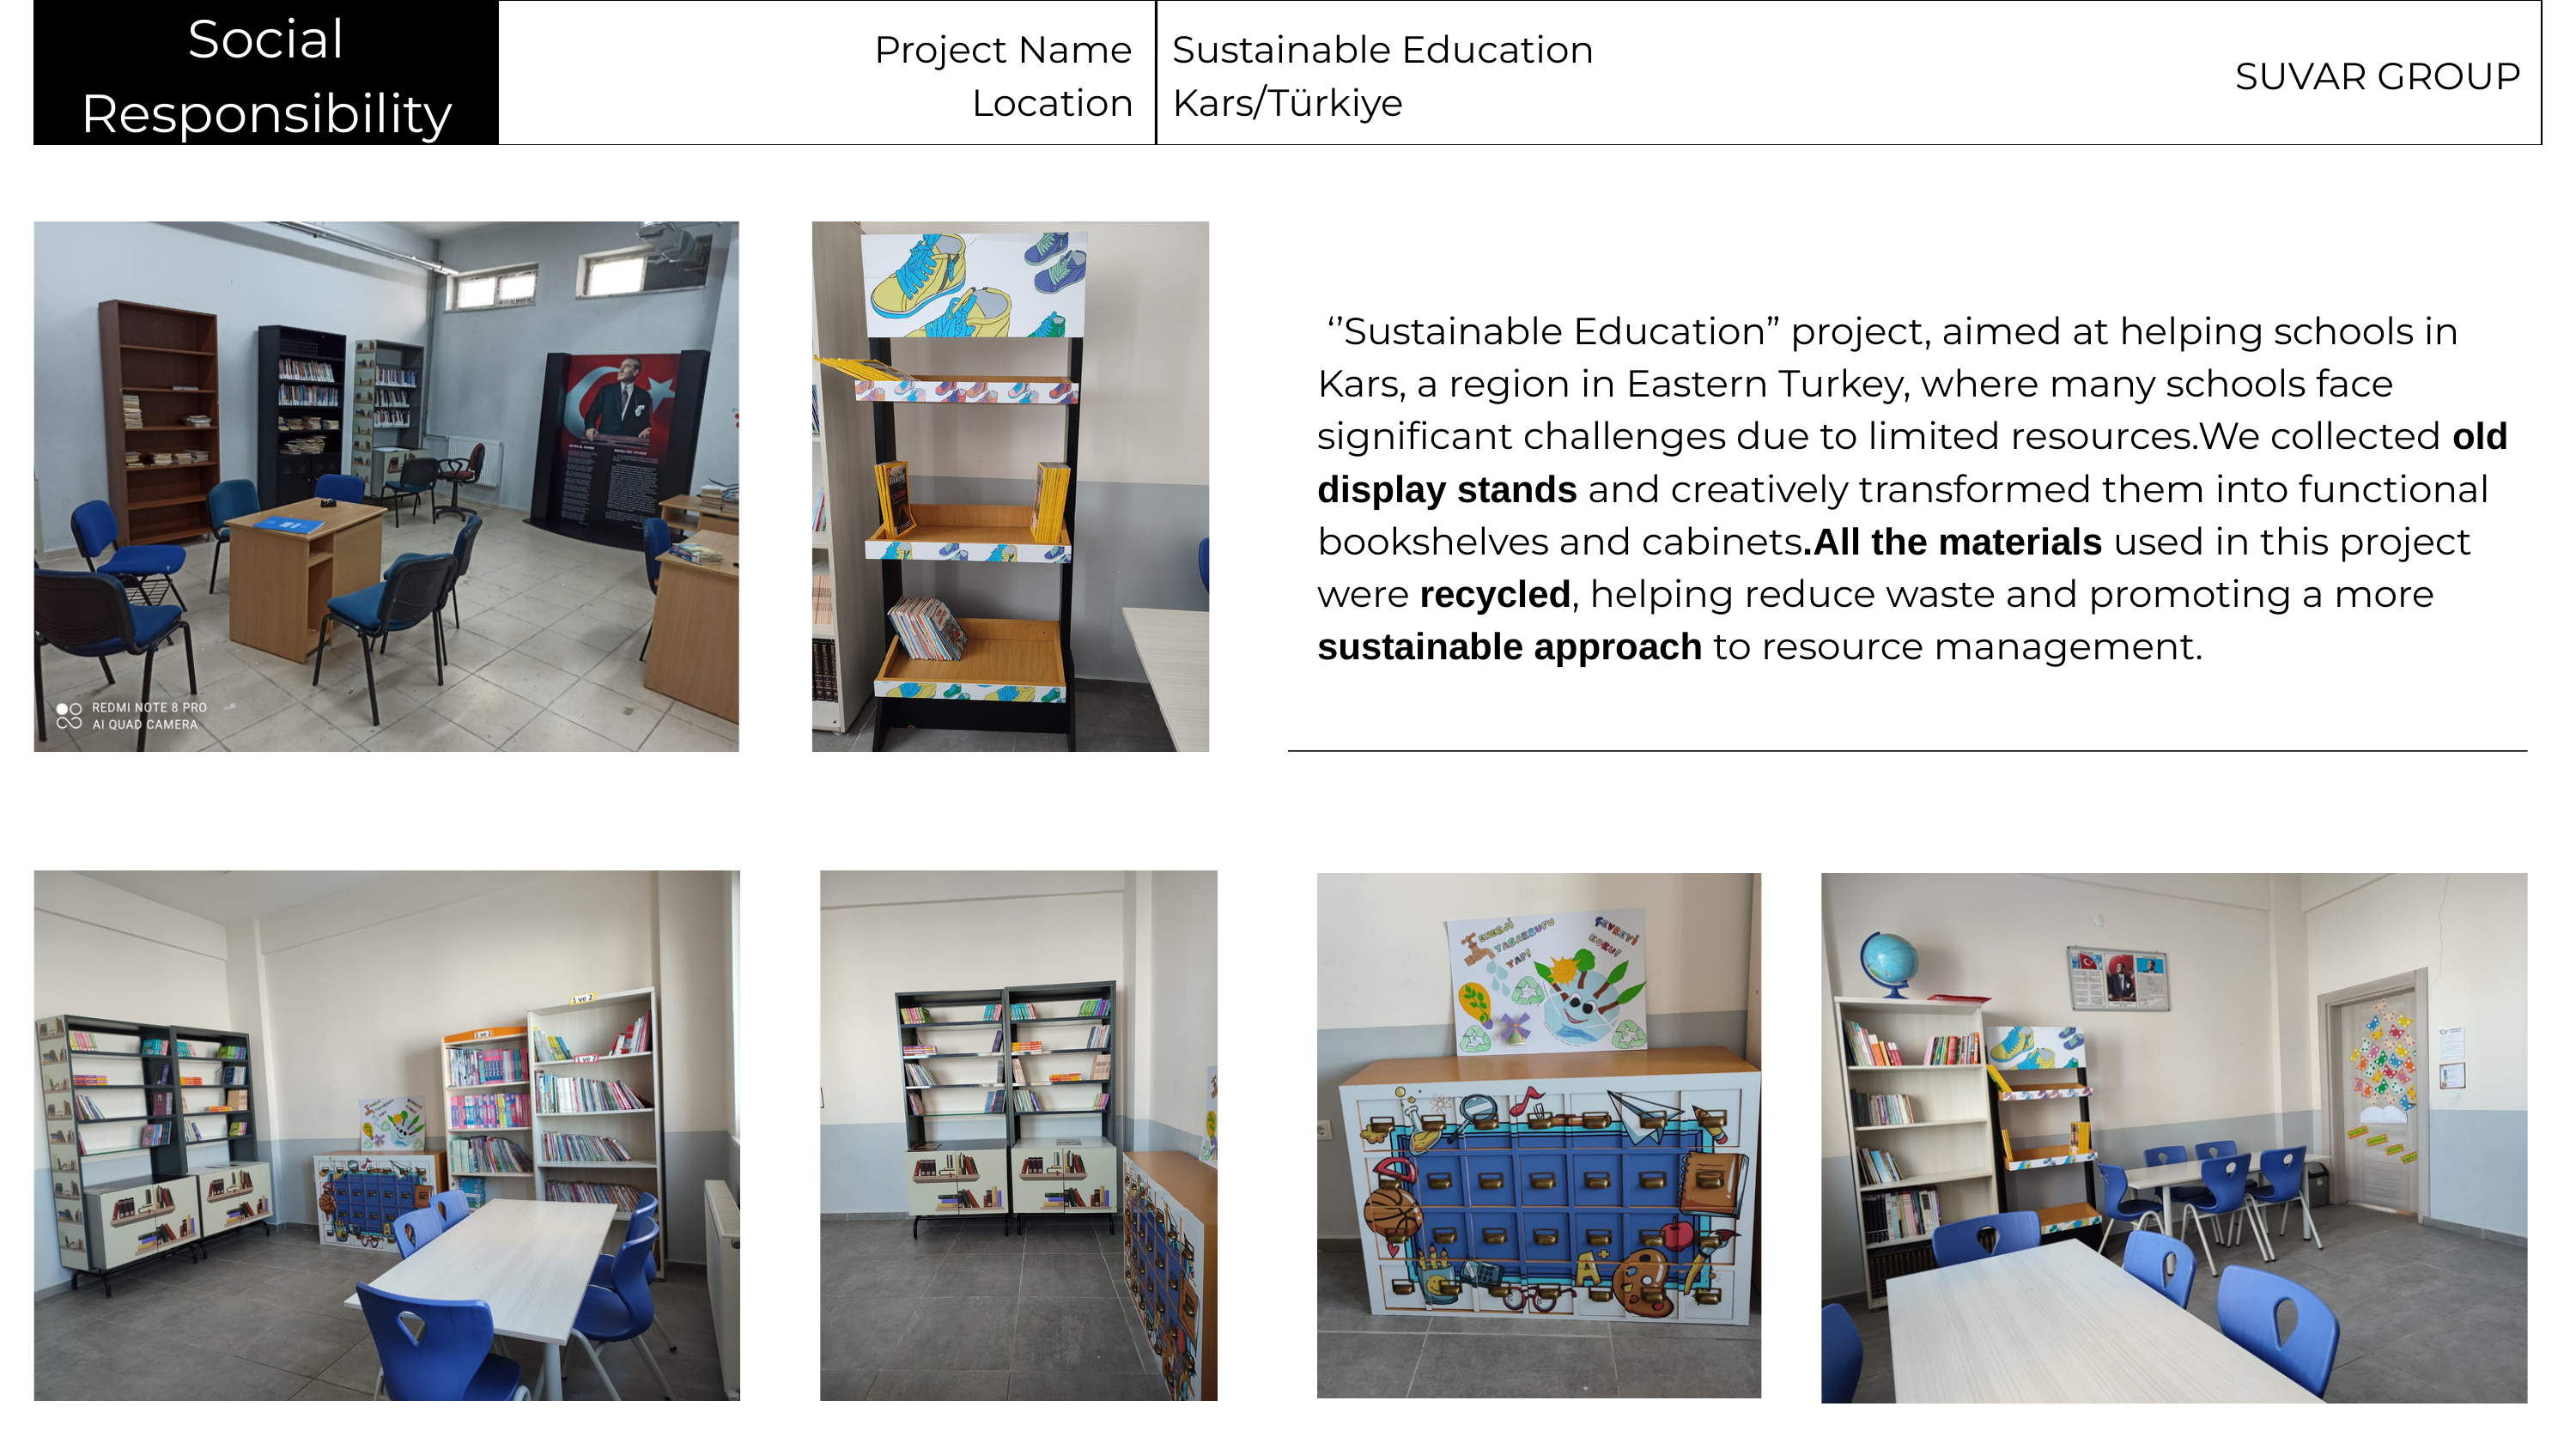

Social Responsibility
Project Name
          Location
Sustainable Education
Kars/Türkiye
SUVAR GROUP

 ‘’Sustainable Education” project, aimed at helping schools in Kars, a region in Eastern Turkey, where many schools face significant challenges due to limited resources.We collected old display stands and creatively transformed them into functional bookshelves and cabinets.All the materials used in this project were recycled, helping reduce waste and promoting a more sustainable approach to resource management.